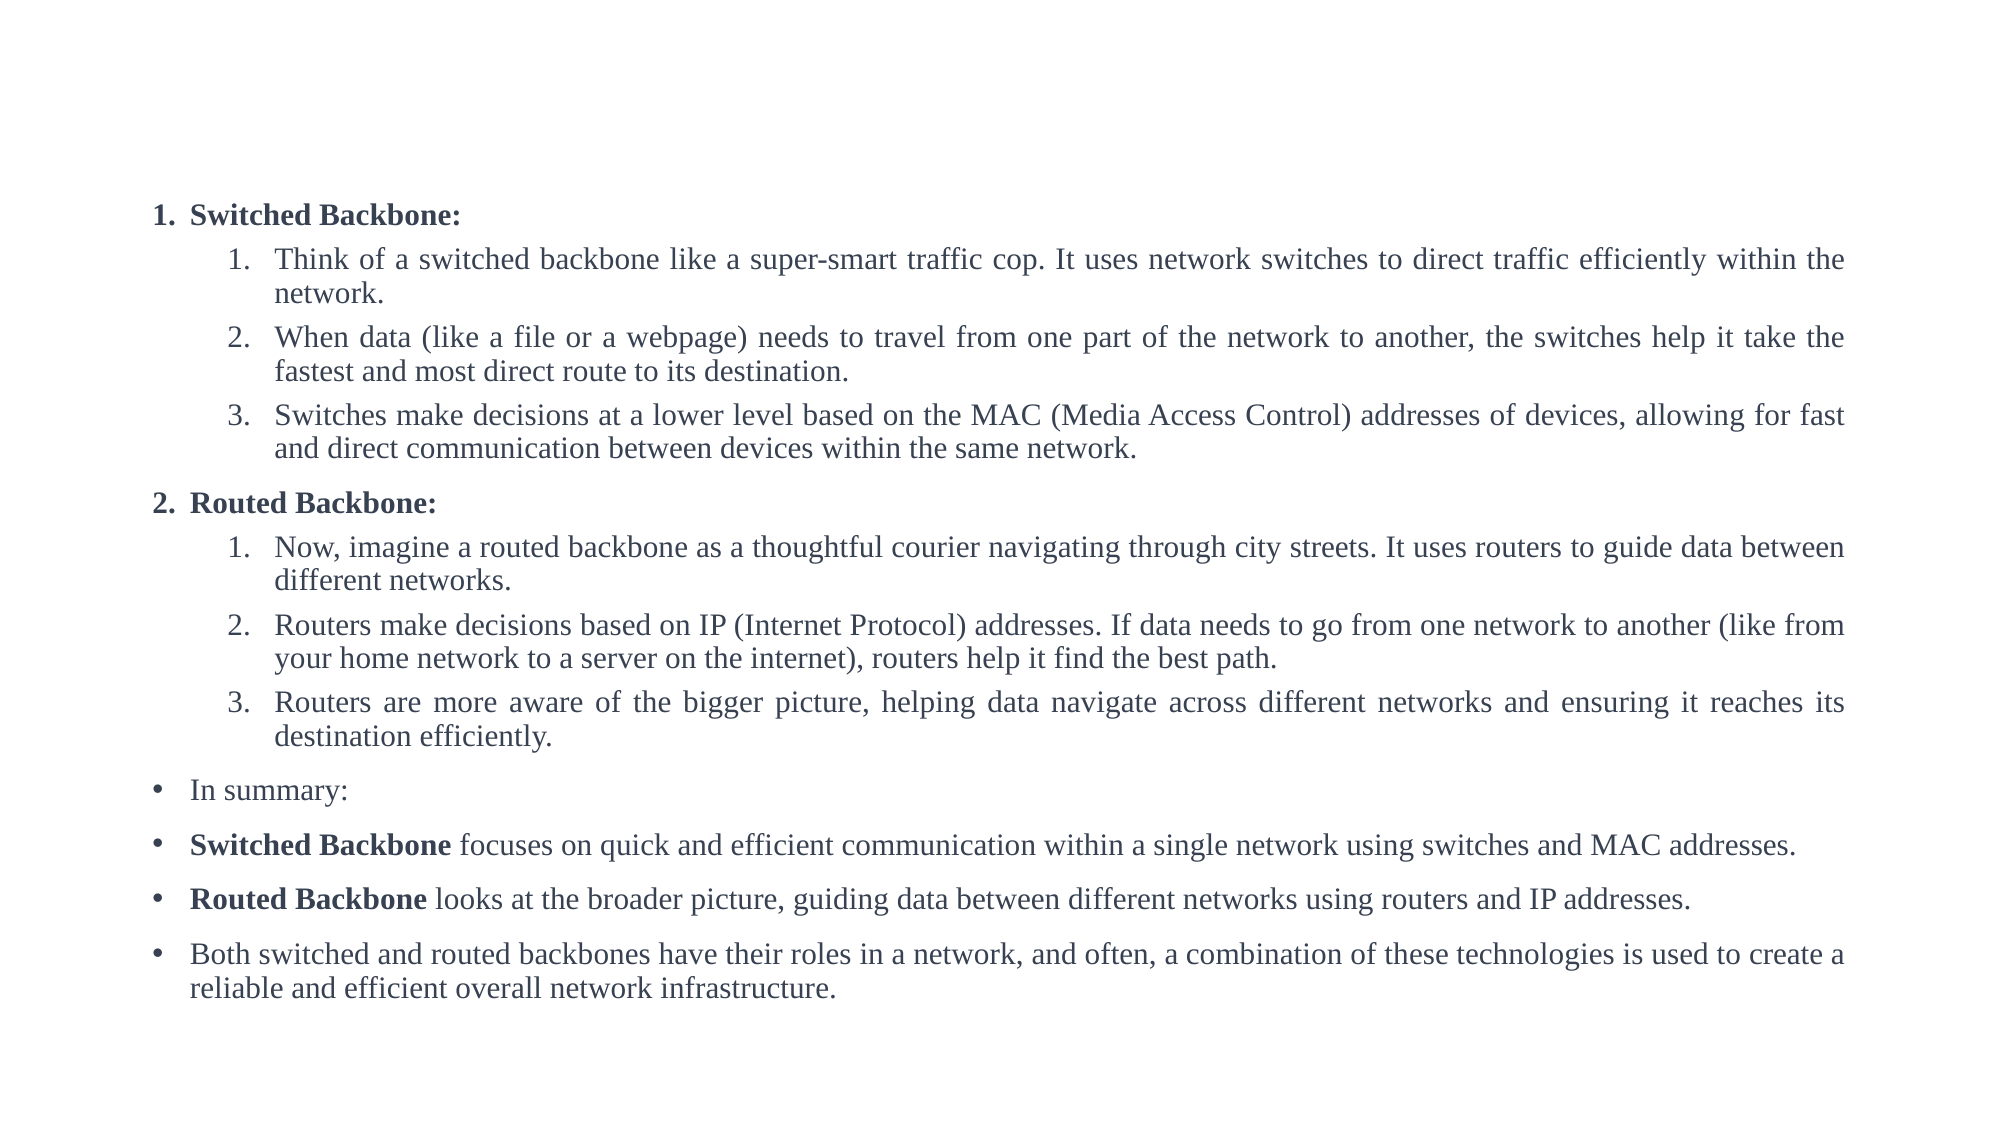

#
Switched Backbone:
Think of a switched backbone like a super-smart traffic cop. It uses network switches to direct traffic efficiently within the network.
When data (like a file or a webpage) needs to travel from one part of the network to another, the switches help it take the fastest and most direct route to its destination.
Switches make decisions at a lower level based on the MAC (Media Access Control) addresses of devices, allowing for fast and direct communication between devices within the same network.
Routed Backbone:
Now, imagine a routed backbone as a thoughtful courier navigating through city streets. It uses routers to guide data between different networks.
Routers make decisions based on IP (Internet Protocol) addresses. If data needs to go from one network to another (like from your home network to a server on the internet), routers help it find the best path.
Routers are more aware of the bigger picture, helping data navigate across different networks and ensuring it reaches its destination efficiently.
In summary:
Switched Backbone focuses on quick and efficient communication within a single network using switches and MAC addresses.
Routed Backbone looks at the broader picture, guiding data between different networks using routers and IP addresses.
Both switched and routed backbones have their roles in a network, and often, a combination of these technologies is used to create a reliable and efficient overall network infrastructure.